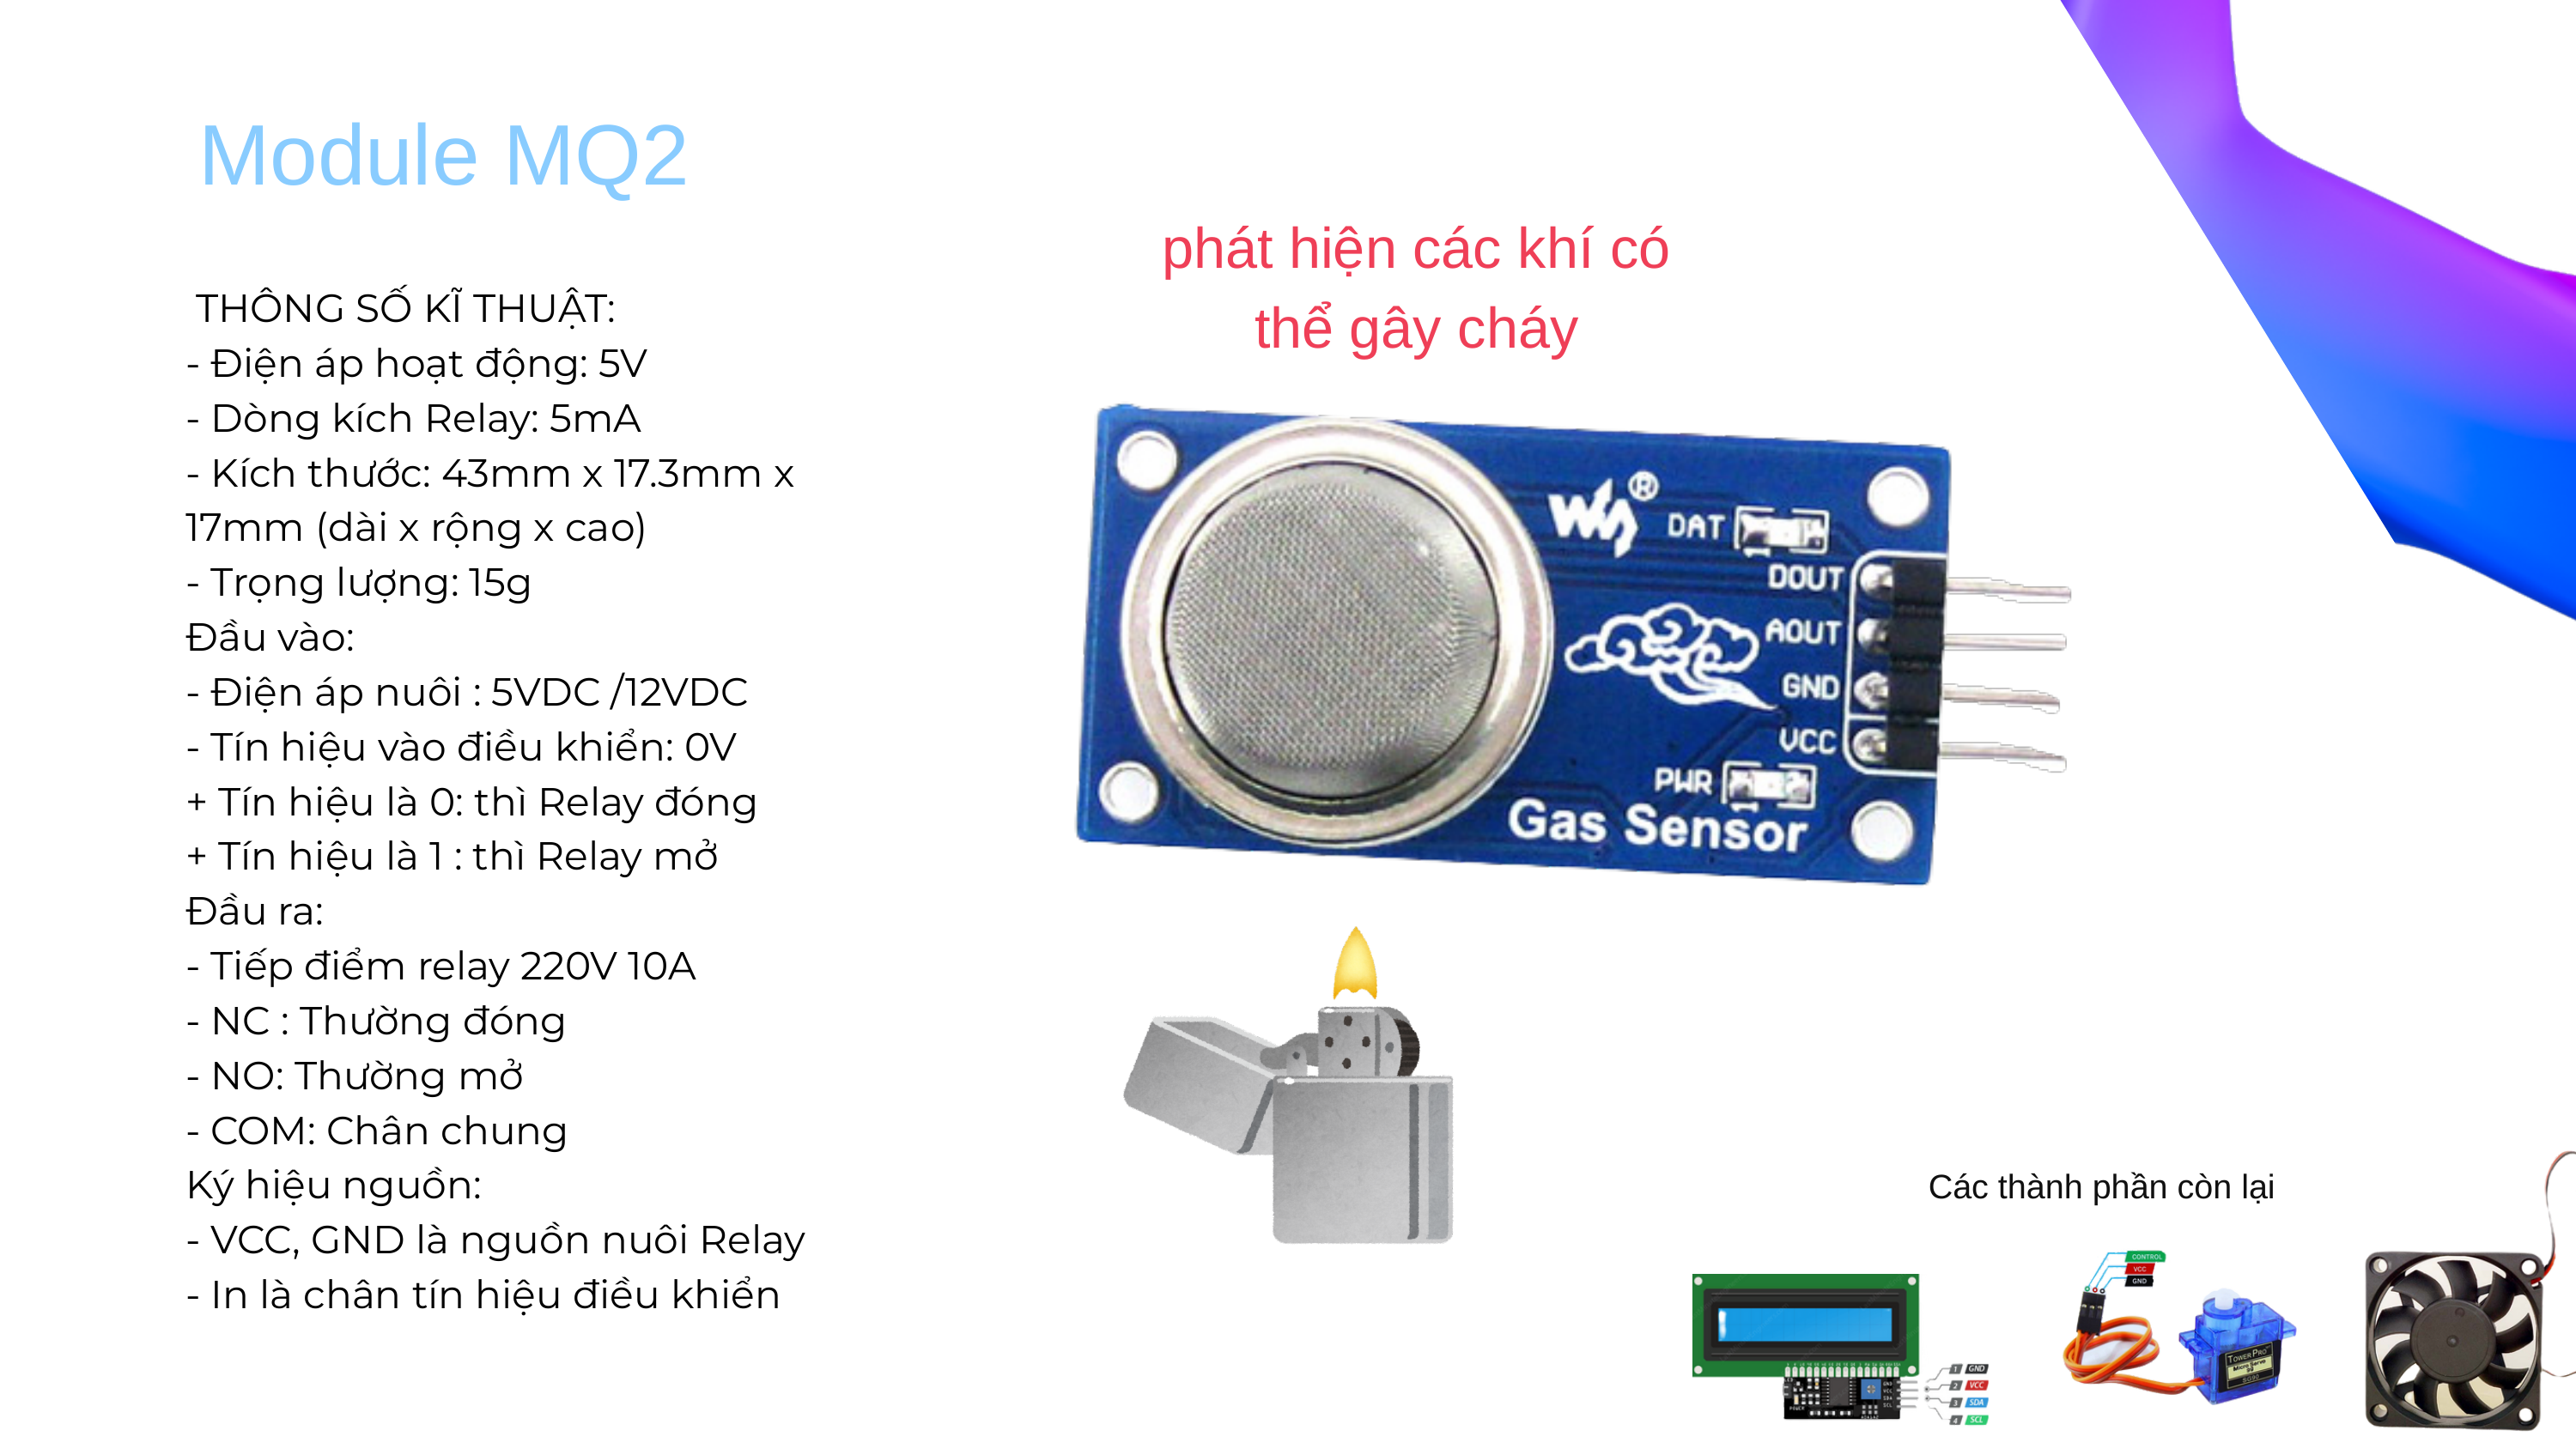

Module MQ2
phát hiện các khí có thể gây cháy
 THÔNG SỐ KĨ THUẬT:
- Điện áp hoạt động: 5V
- Dòng kích Relay: 5mA
- Kích thước: 43mm x 17.3mm x 17mm (dài x rộng x cao)
- Trọng lượng: 15g
Đầu vào:
- Điện áp nuôi : 5VDC /12VDC
- Tín hiệu vào điều khiển: 0V
+ Tín hiệu là 0: thì Relay đóng
+ Tín hiệu là 1 : thì Relay mở
Đầu ra:
- Tiếp điểm relay 220V 10A
- NC : Thường đóng
- NO: Thường mở
- COM: Chân chung
Ký hiệu nguồn:
- VCC, GND là nguồn nuôi Relay
- In là chân tín hiệu điều khiển

Các thành phần còn lại